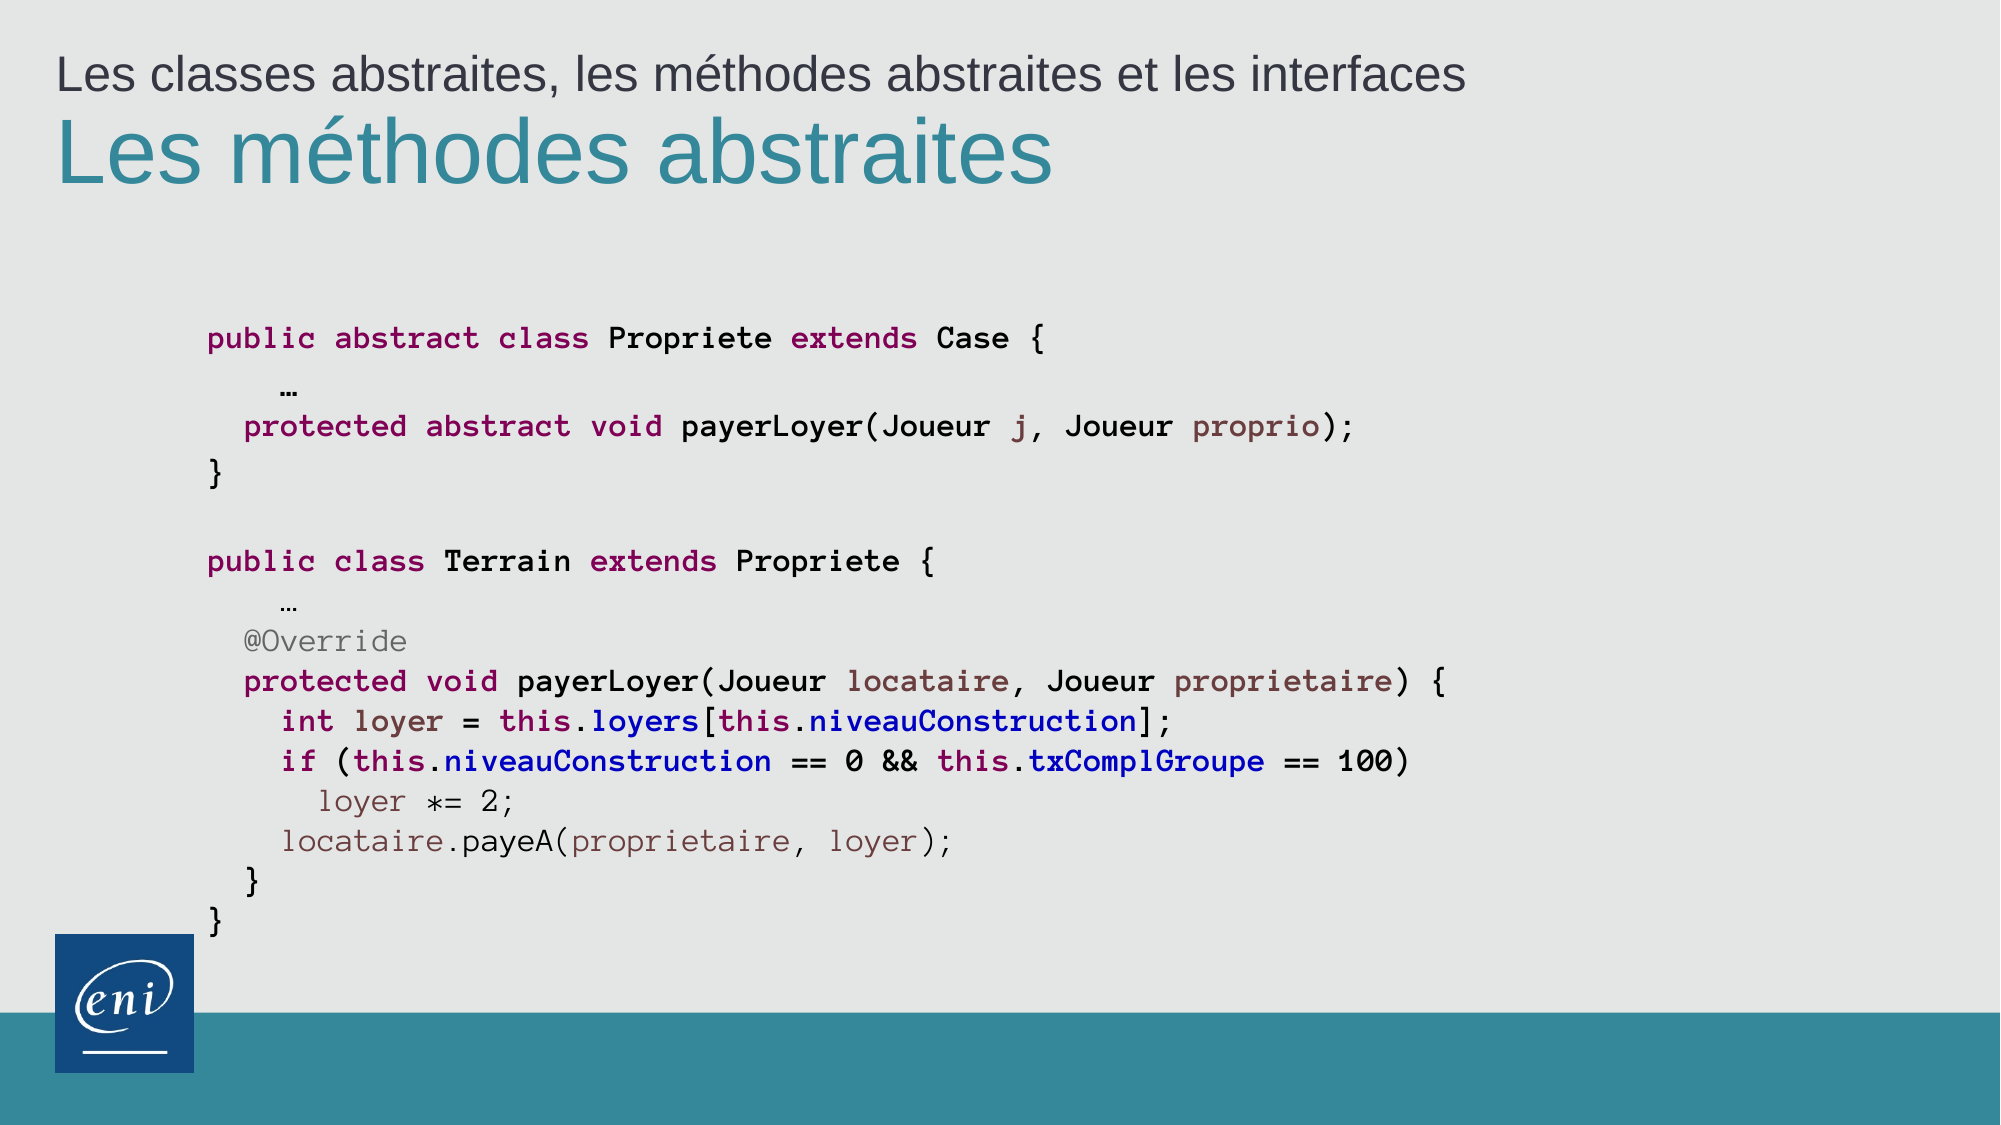

Les classes abstraites, les méthodes abstraites et les interfaces
# Les méthodes abstraites
public abstract class Propriete extends Case {
    …
  protected abstract void payerLoyer(Joueur j, Joueur proprio);
}

public class Terrain extends Propriete {
    …
  @Override
  protected void payerLoyer(Joueur locataire, Joueur proprietaire) {
    int loyer = this.loyers[this.niveauConstruction];
    if (this.niveauConstruction == 0 && this.txComplGroupe == 100)
      loyer *= 2;
    locataire.payeA(proprietaire, loyer);
  }
}